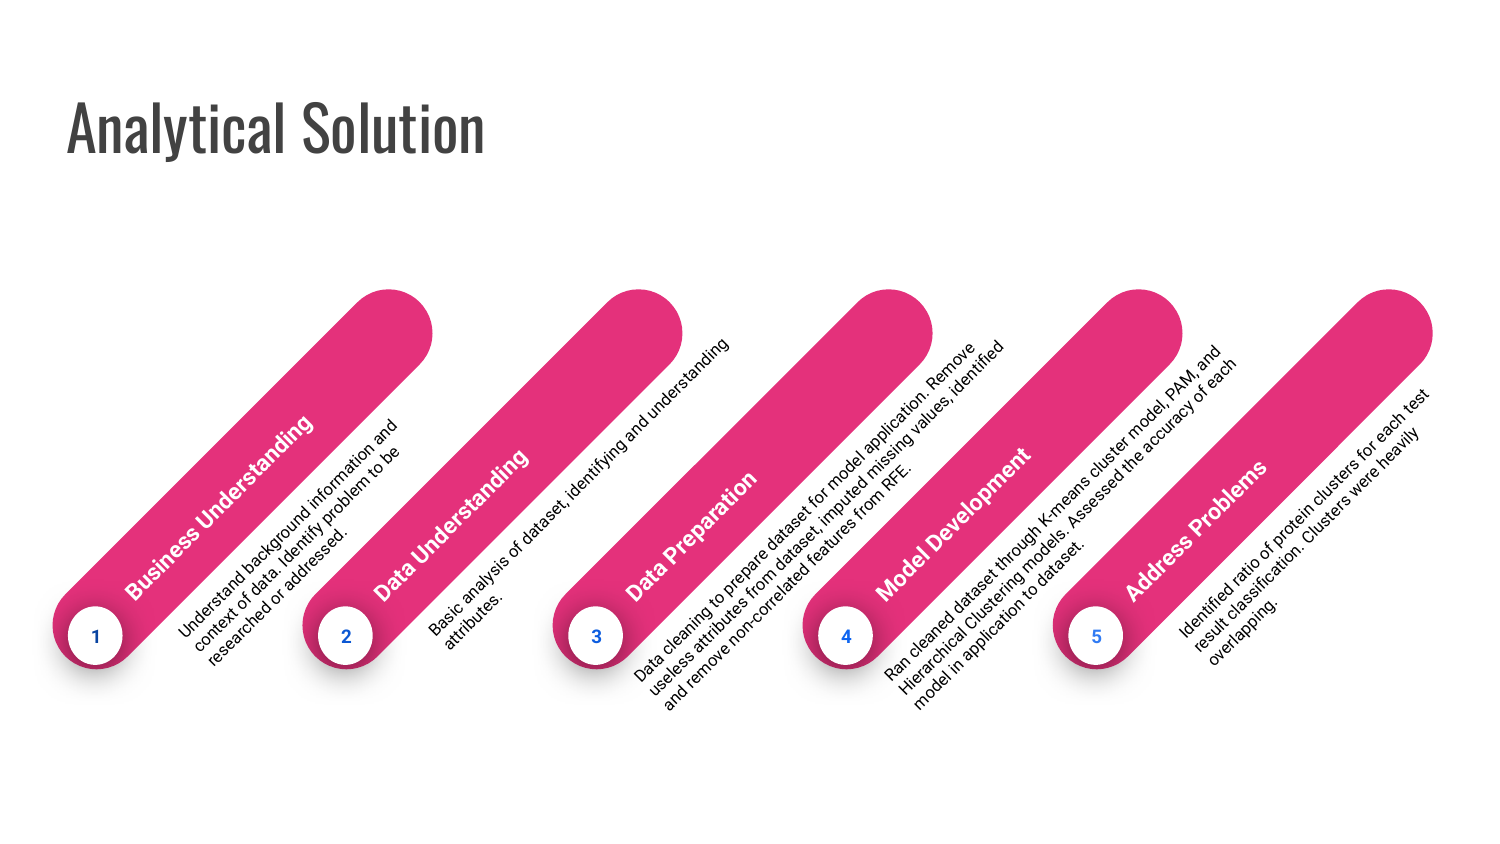

# Analytical Solution

Business Understanding
Understand background information and context of data. Identify problem to be researched or addressed.
1

Data Understanding
Basic analysis of dataset, identifying and understanding attributes.
2

Data Preparation
Data cleaning to prepare dataset for model application. Remove useless attributes from dataset, imputed missing values, identified and remove non-correlated features from RFE.

3

Model Development
Ran cleaned dataset through K-means cluster model, PAM, and Hierarchical Clustering models. Assessed the accuracy of each model in application to dataset.
4

Address Problems
Identified ratio of protein clusters for each test result classification. Clusters were heavily overlapping.
5
HTML, CSS,JS